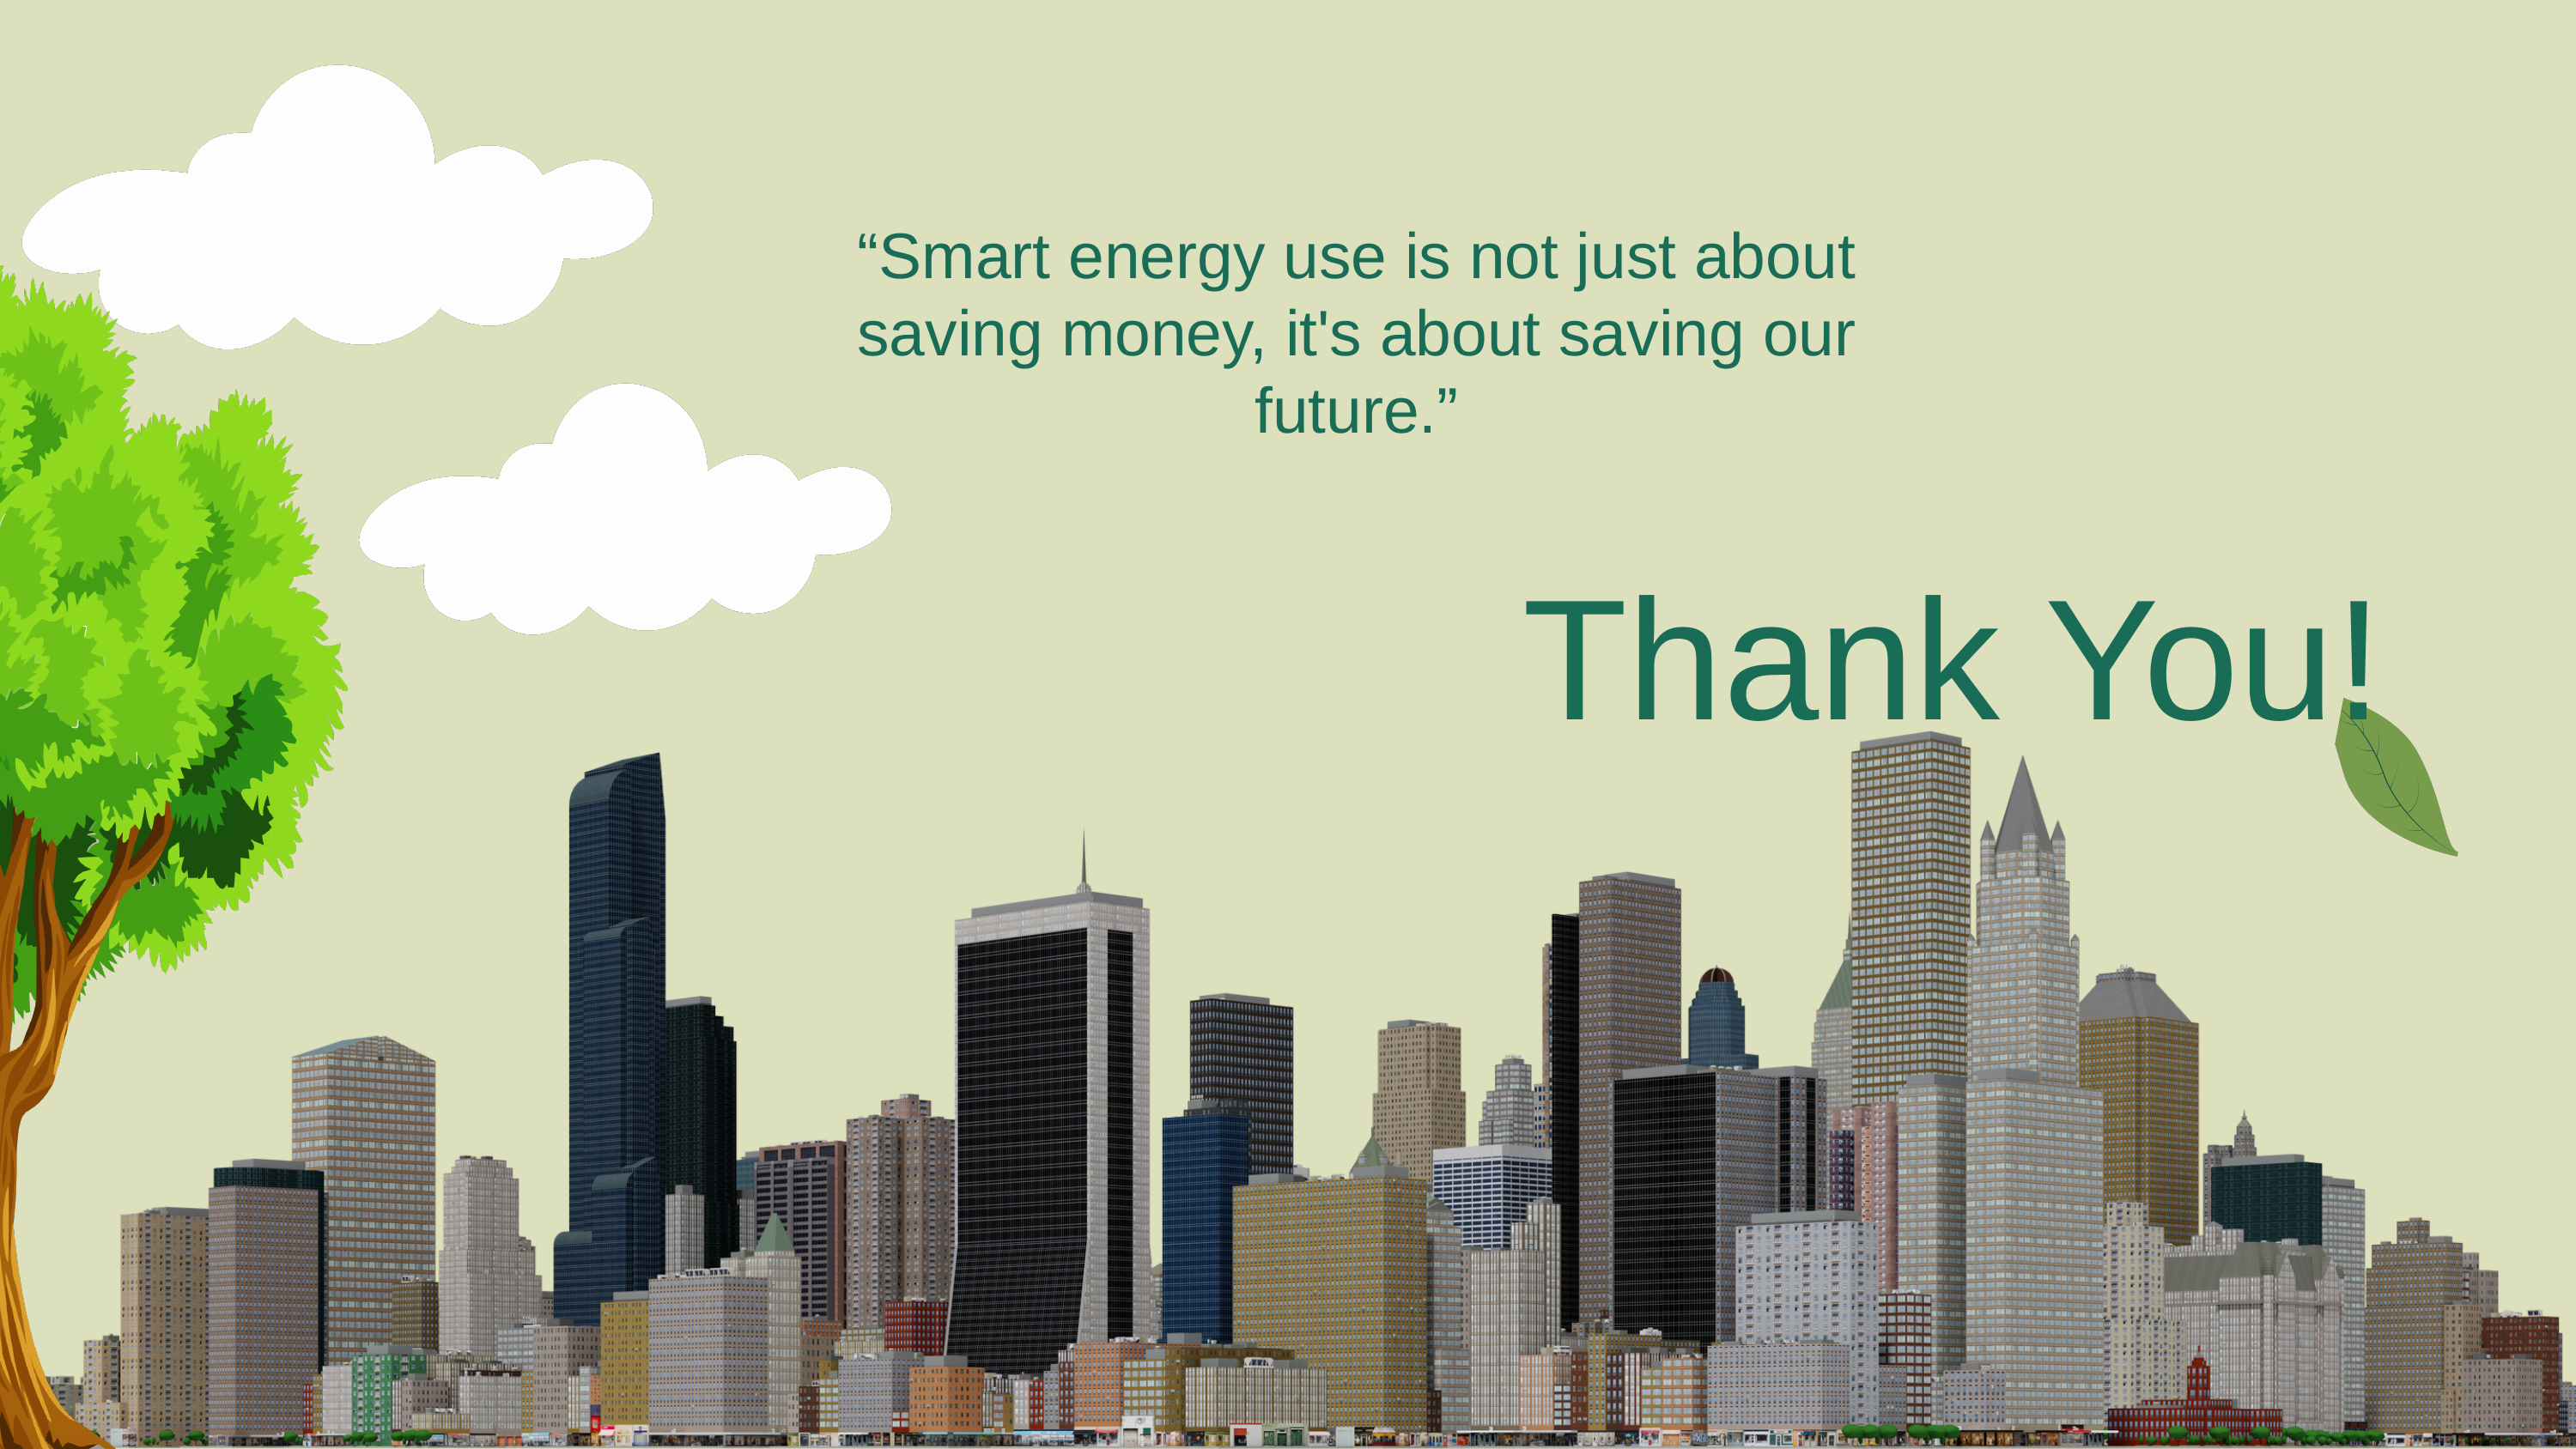

“Smart energy use is not just about saving money, it's about saving our future.”

Thank You!